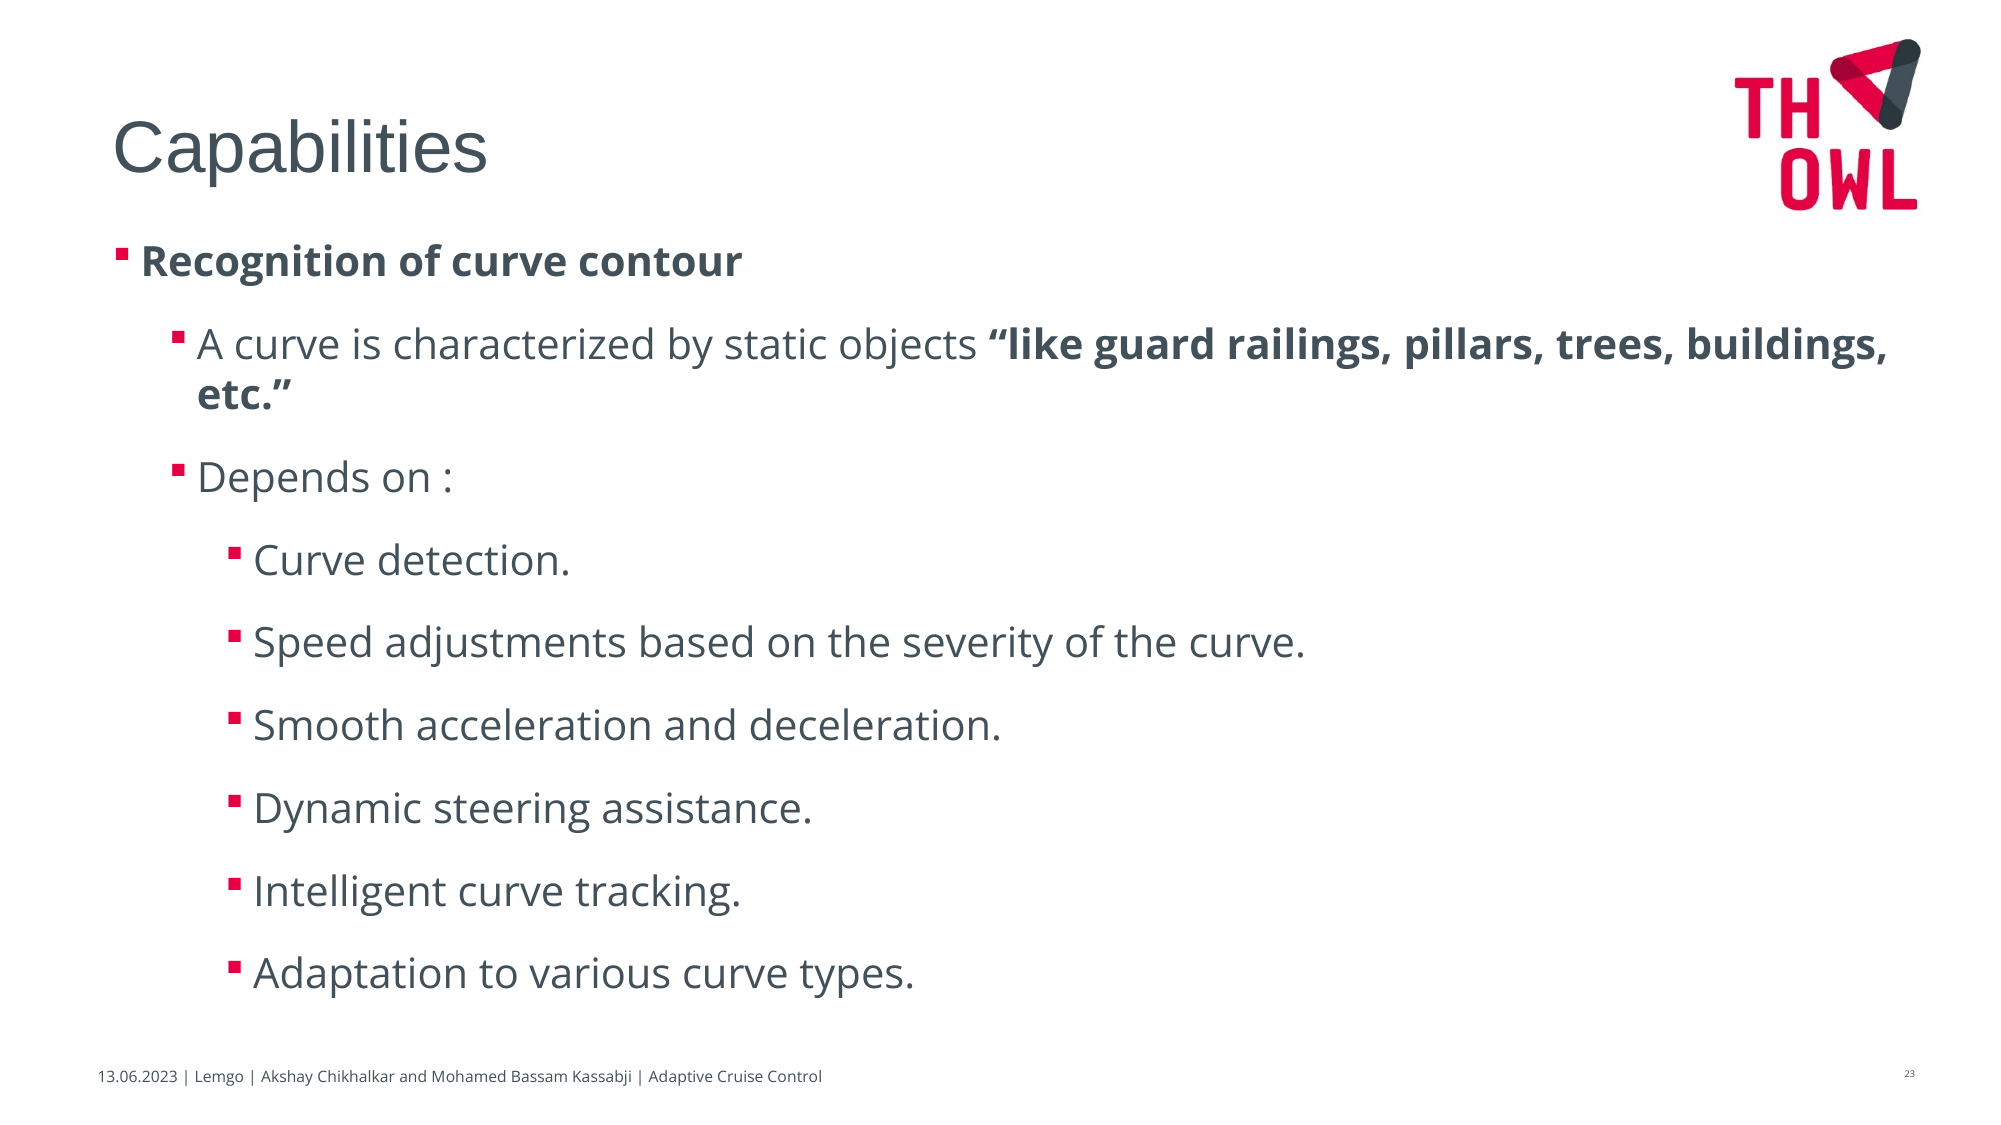

Capabilities
Recognition of curve contour
A curve is characterized by static objects “like guard railings, pillars, trees, buildings, etc.”
Depends on :
Curve detection.
Speed adjustments based on the severity of the curve.
Smooth acceleration and deceleration.
Dynamic steering assistance.
Intelligent curve tracking.
Adaptation to various curve types.